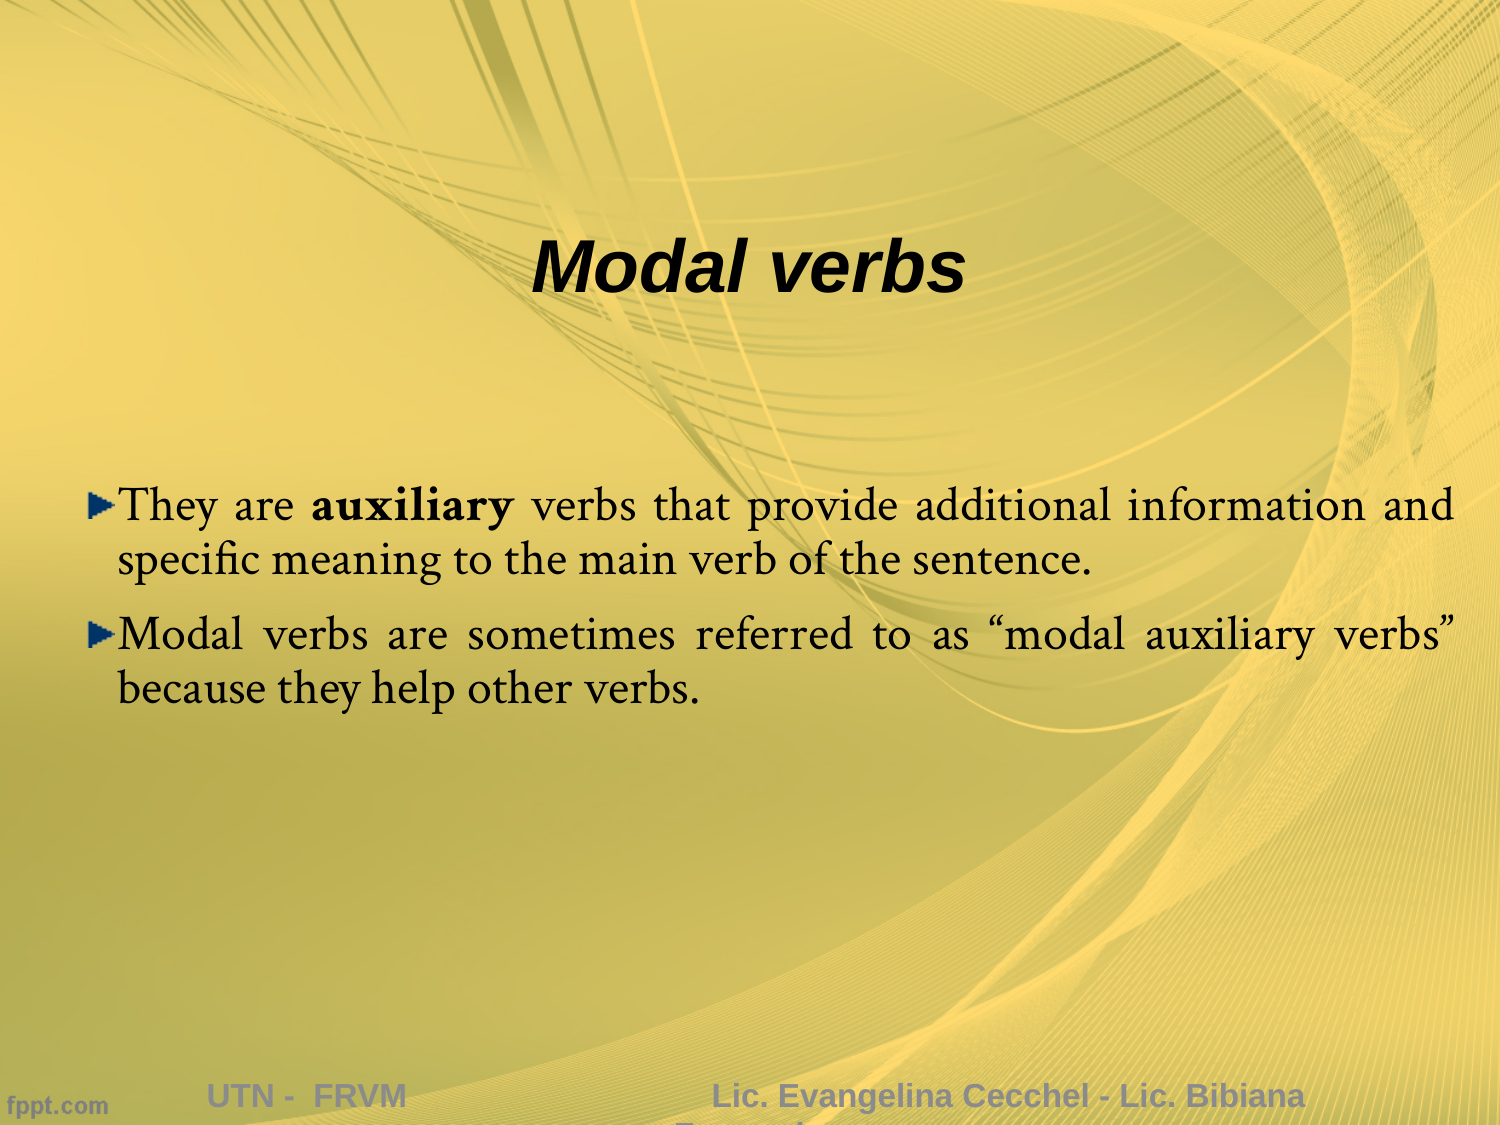

# Modal verbs
They are auxiliary verbs that provide additional information and specific meaning to the main verb of the sentence.
Modal verbs are sometimes referred to as “modal auxiliary verbs” because they help other verbs.

UTN -  FRVM                                 Lic. Evangelina Cecchel - Lic. Bibiana Fernandez